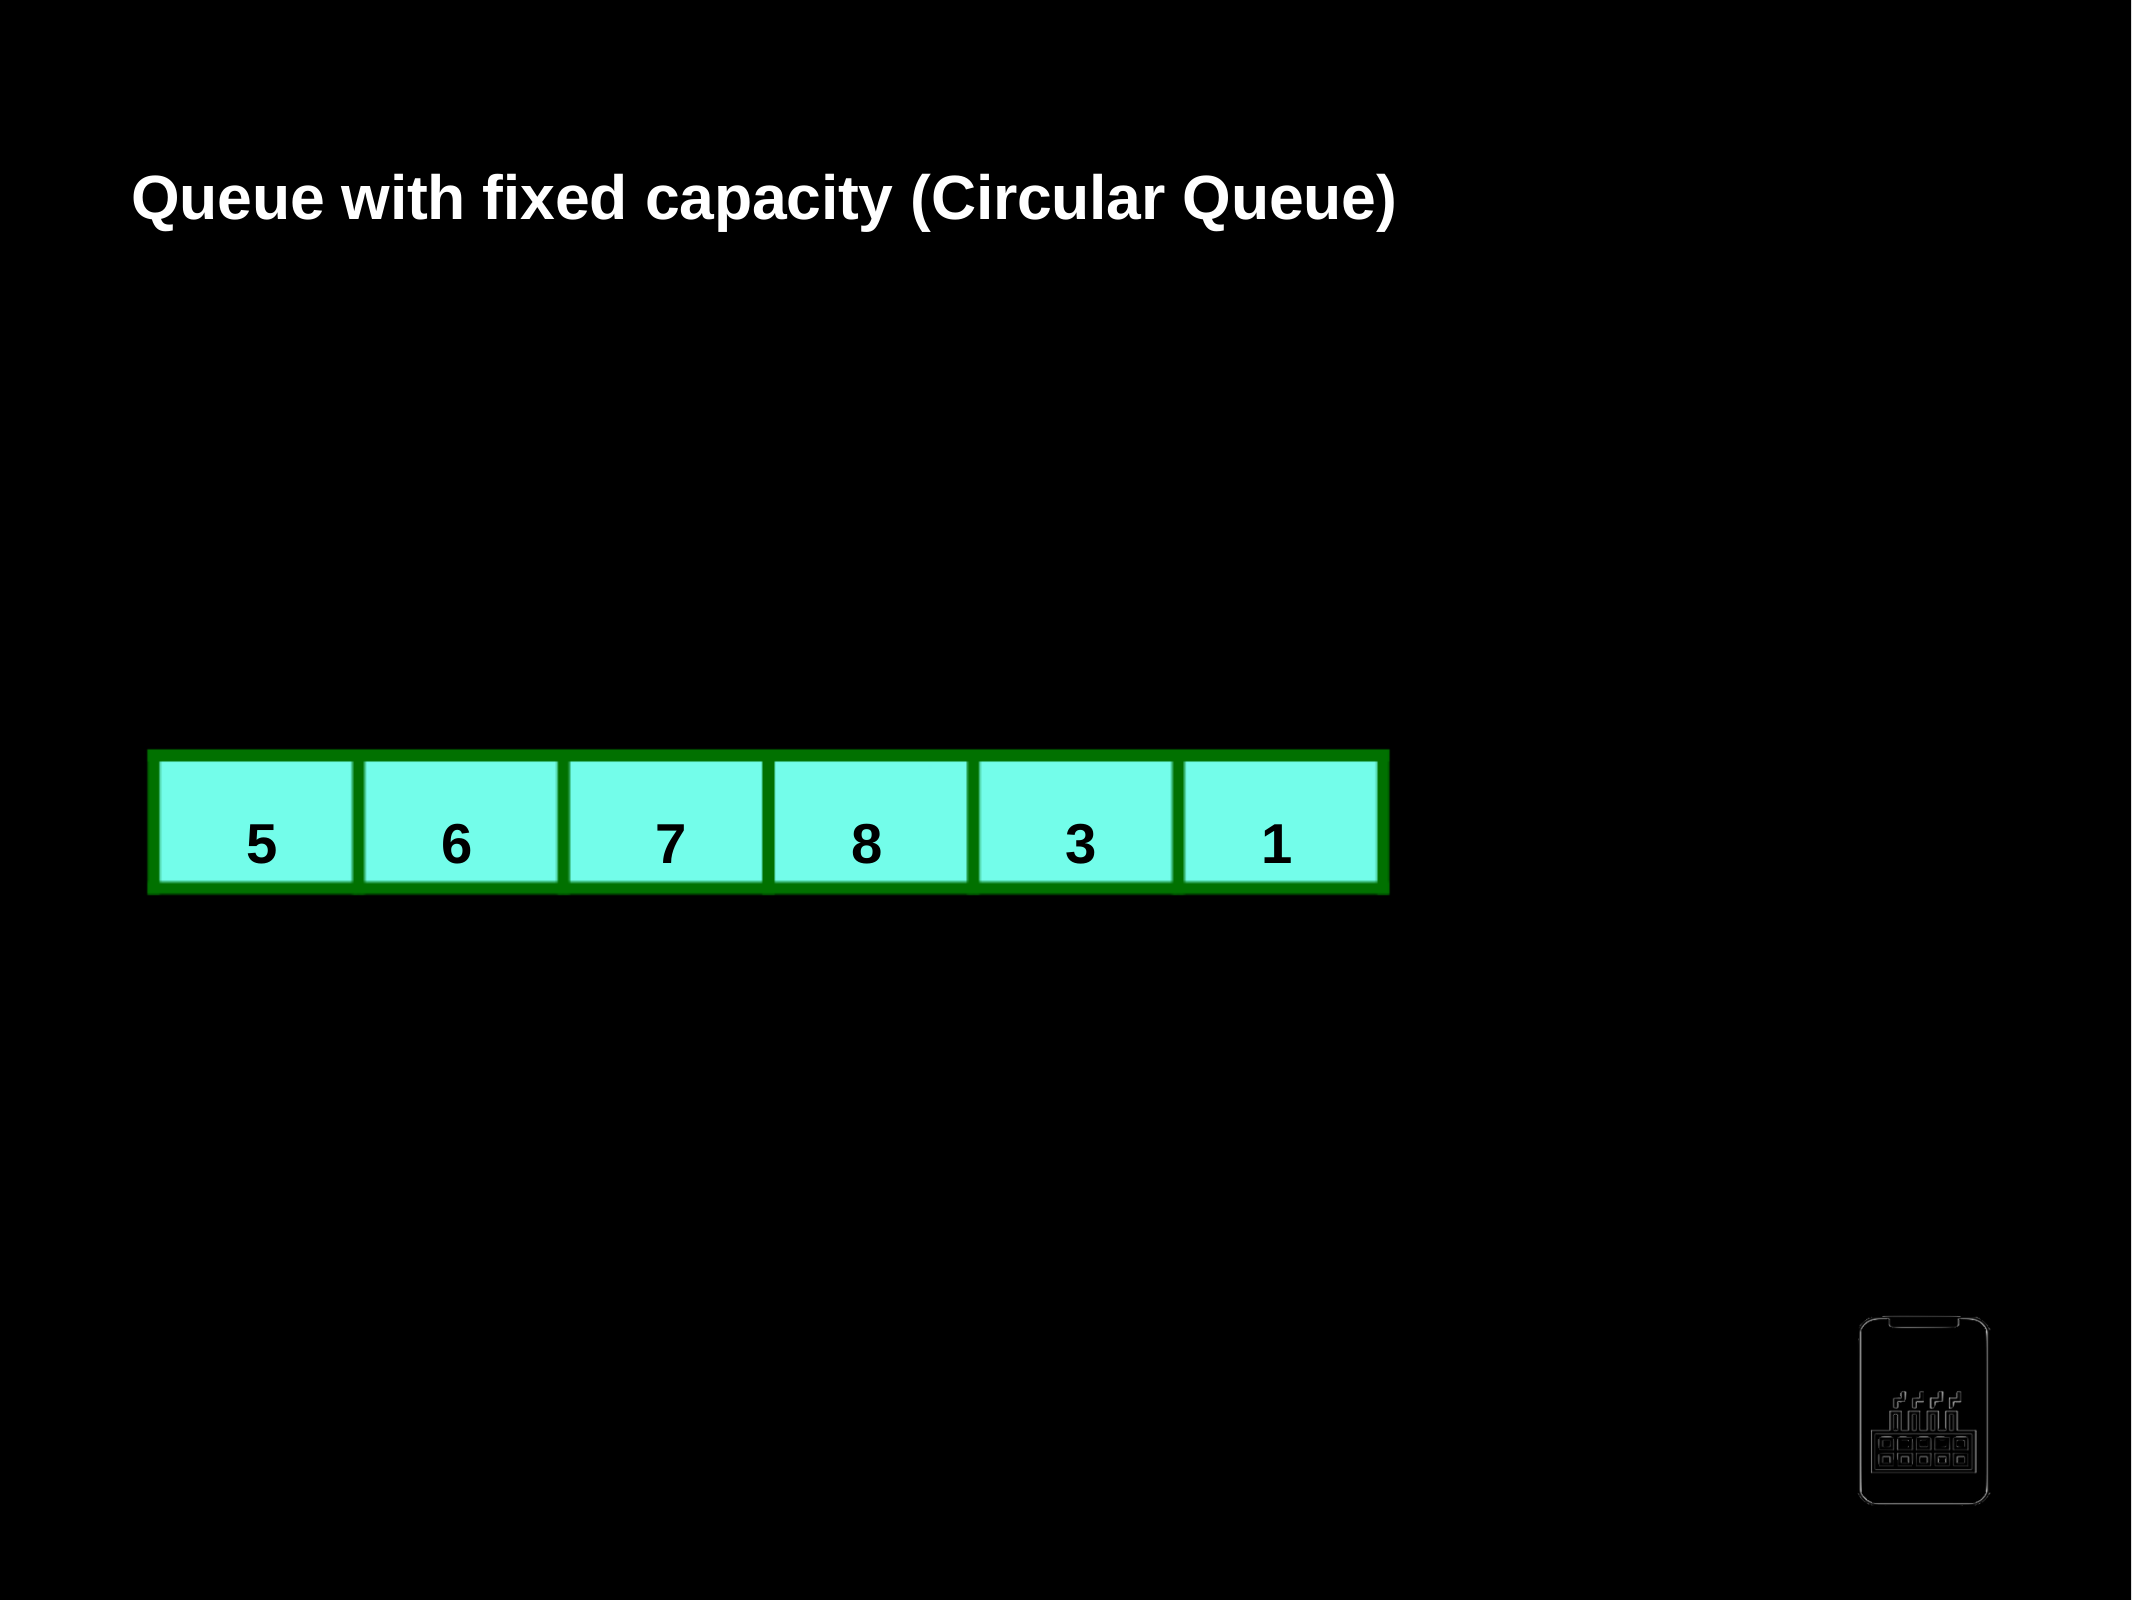

Queue with ﬁxed capacity (Circular Queue)
isFull method
isFull() Start = 0
True

Top = 5

5
6
7
8
3
1
S
T

AppMillers
www.appmillers.com